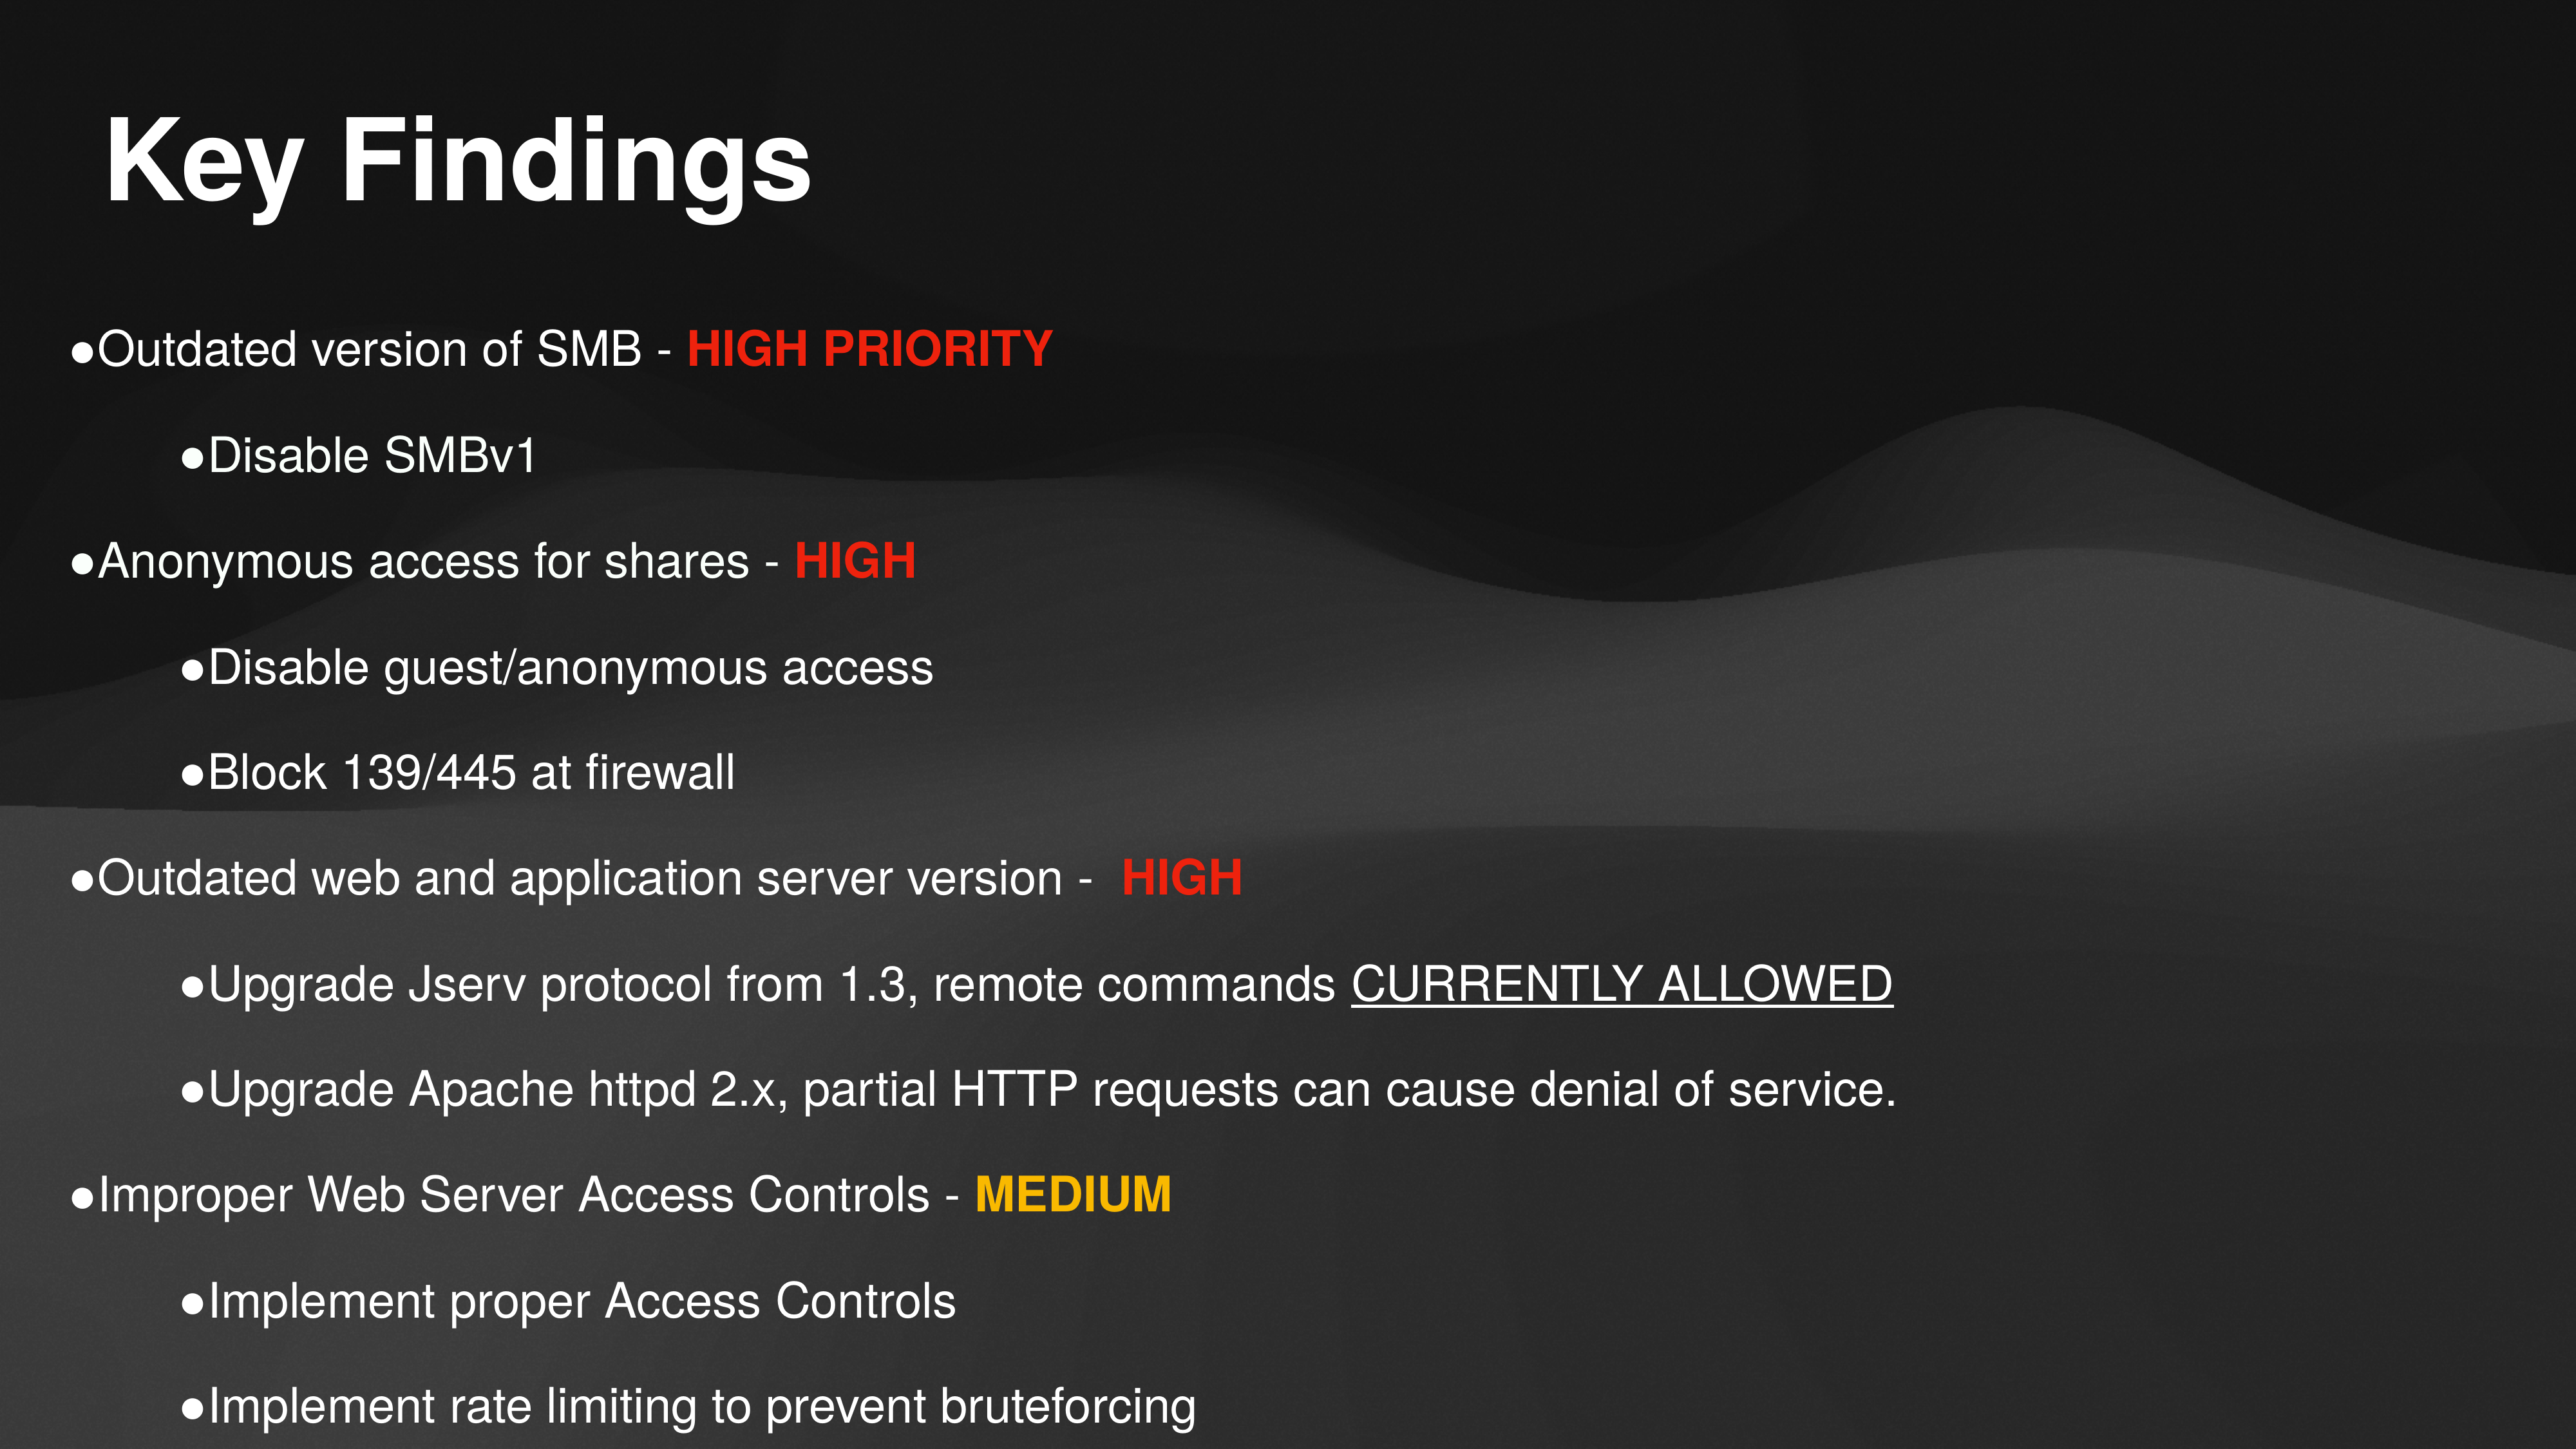

# Key Findings
Outdated version of SMB - HIGH PRIORITY
Disable SMBv1
Anonymous access for shares - HIGH
Disable guest/anonymous access
Block 139/445 at firewall
Outdated web and application server version -  HIGH
Upgrade Jserv protocol from 1.3, remote commands CURRENTLY ALLOWED
Upgrade Apache httpd 2.x, partial HTTP requests can cause denial of service.
Improper Web Server Access Controls - MEDIUM
Implement proper Access Controls
Implement rate limiting to prevent bruteforcing